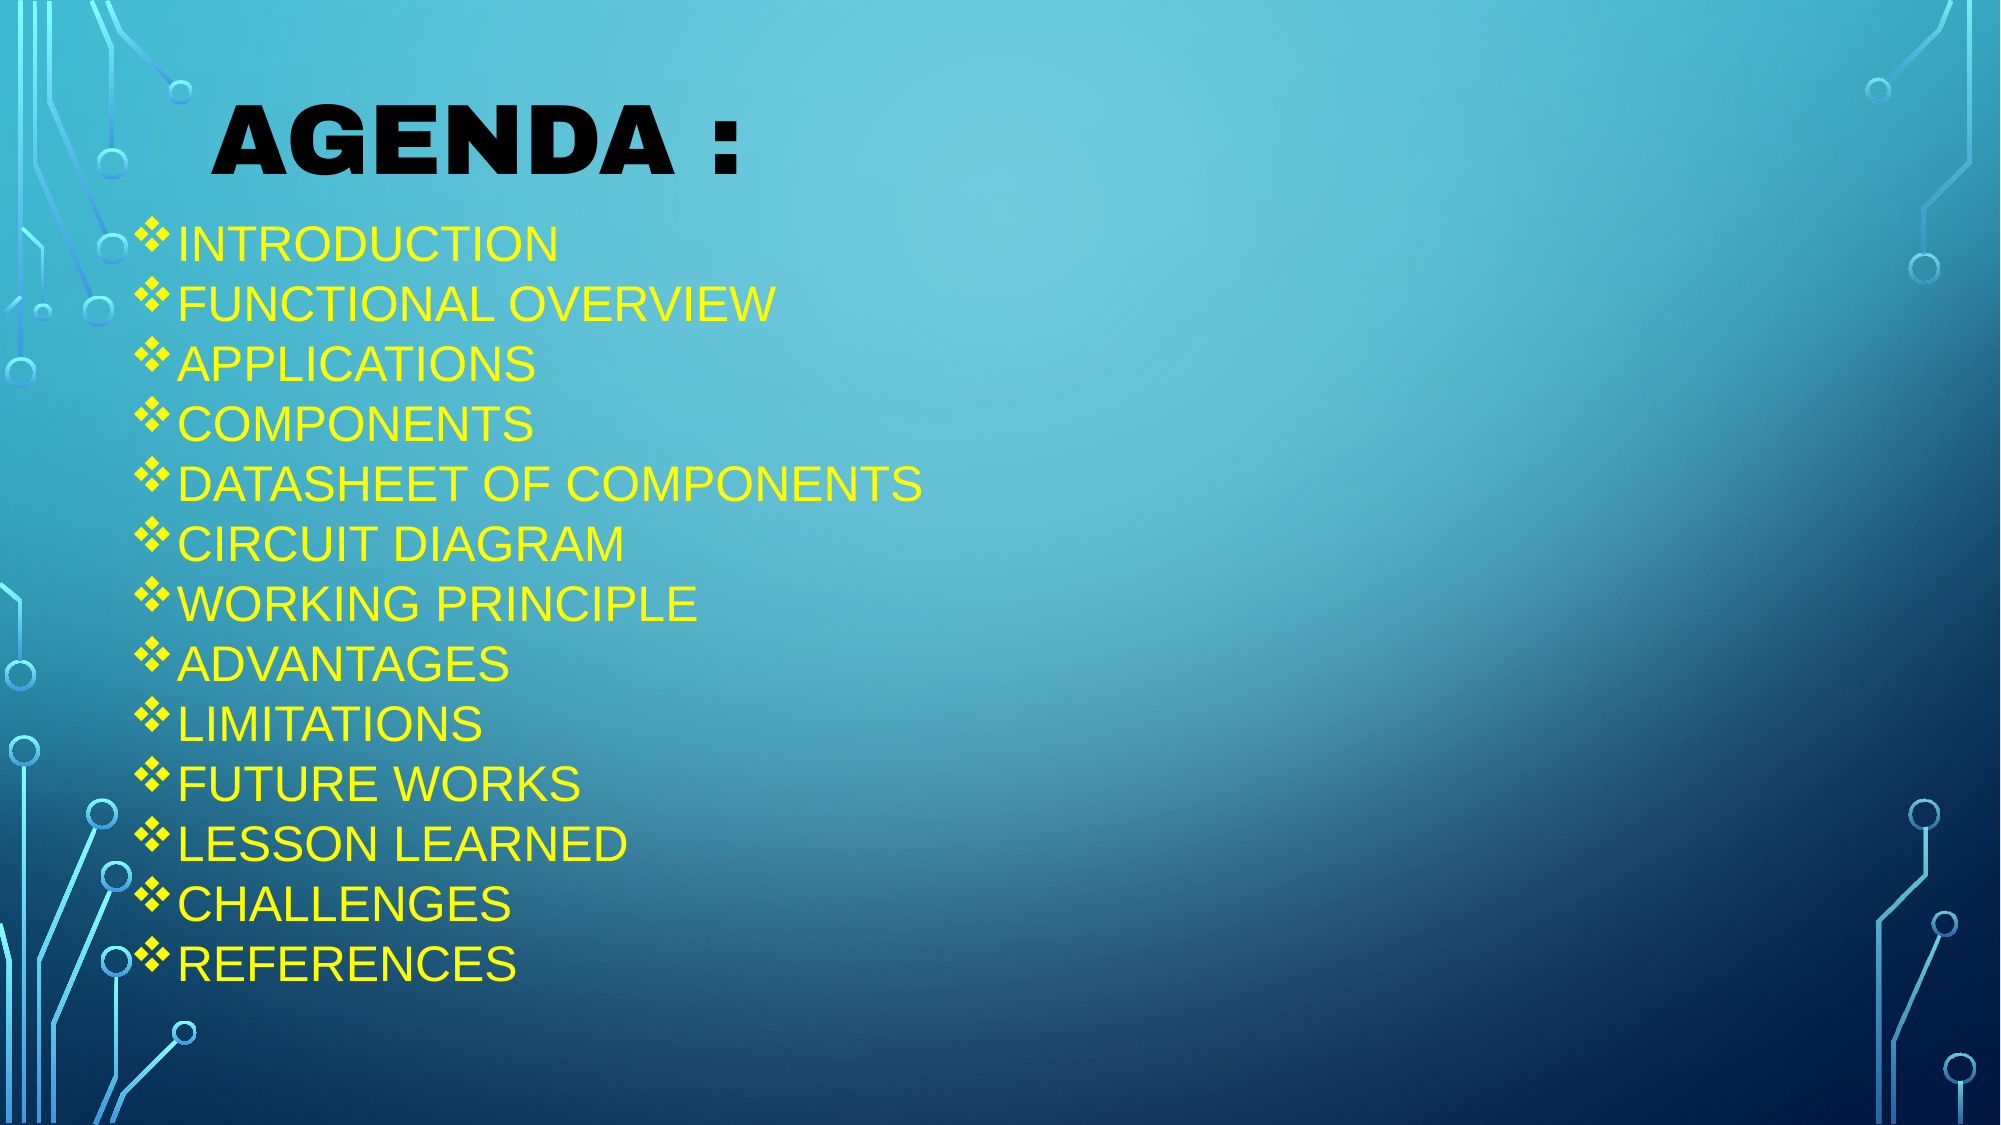

AGENDA :
INTRODUCTION
FUNCTIONAL OVERVIEW
APPLICATIONS
COMPONENTS
DATASHEET OF COMPONENTS
CIRCUIT DIAGRAM
WORKING PRINCIPLE
ADVANTAGES
LIMITATIONS
FUTURE WORKS
LESSON LEARNED
CHALLENGES
REFERENCES